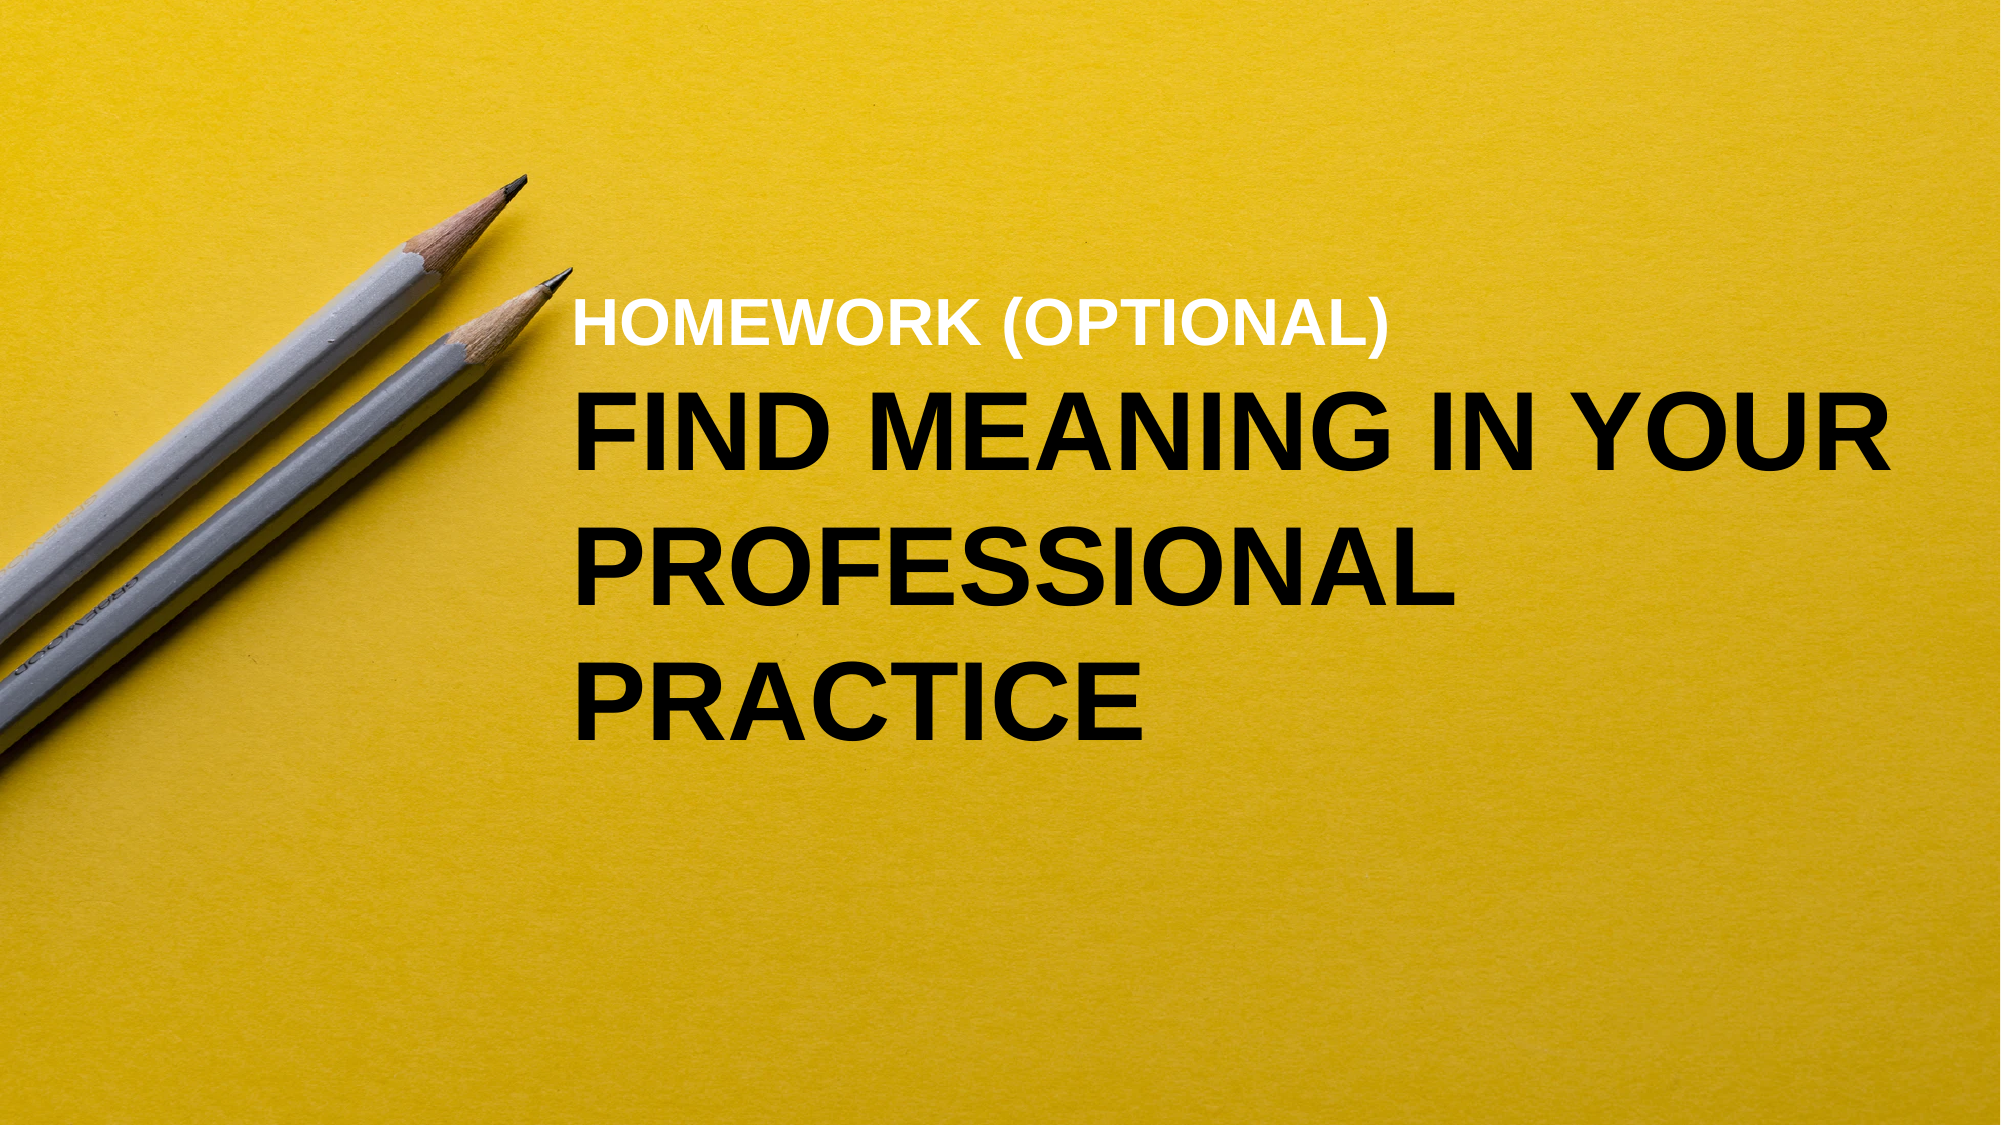

Homework (optional)
Find meaning in your professional practice